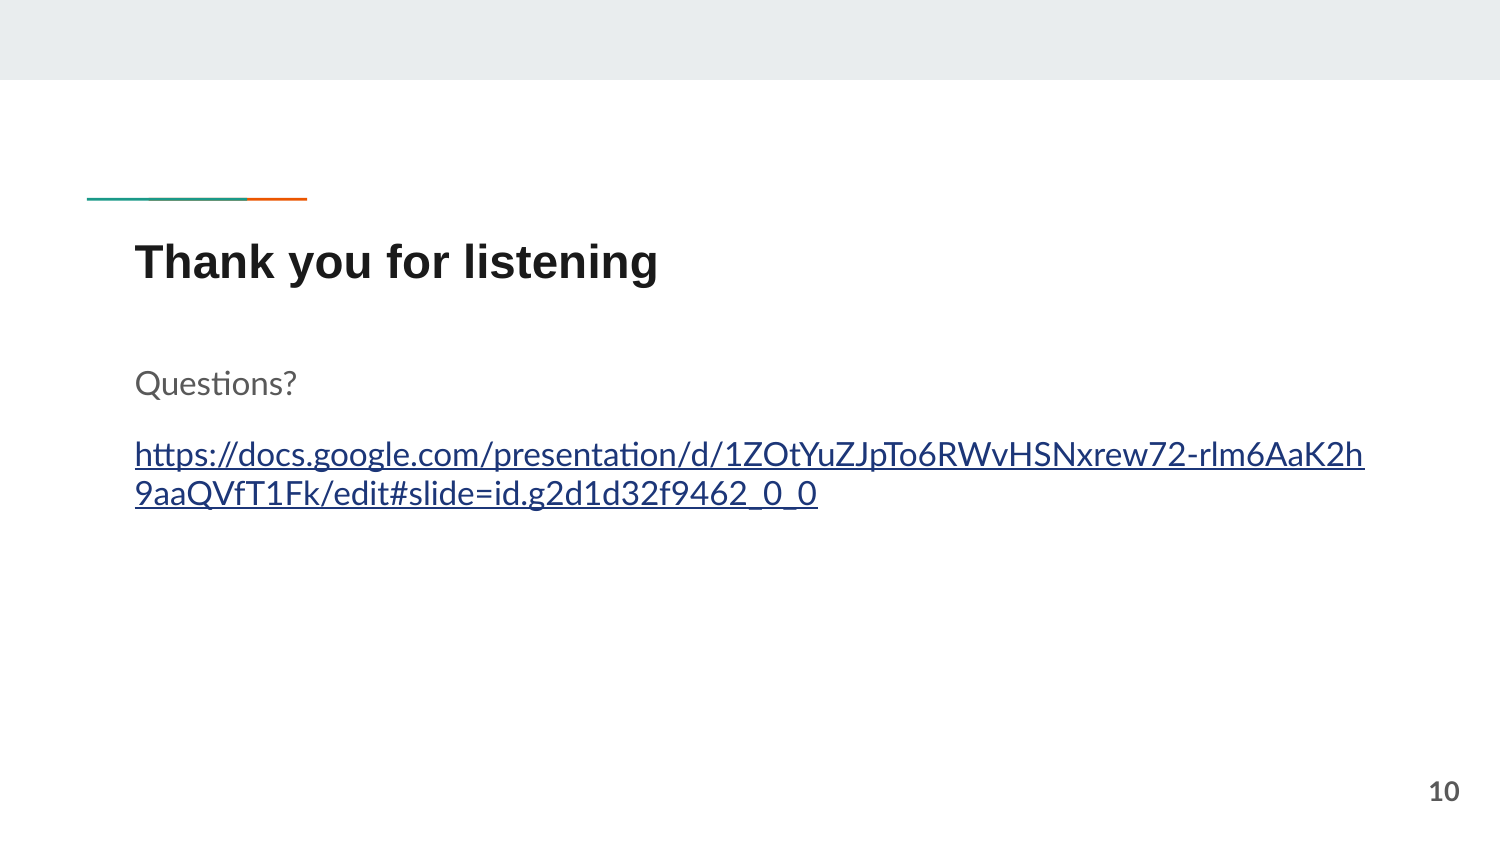

# Thank you for listening
Questions?
https://docs.google.com/presentation/d/1ZOtYuZJpTo6RWvHSNxrew72-rlm6AaK2h9aaQVfT1Fk/edit#slide=id.g2d1d32f9462_0_0

10